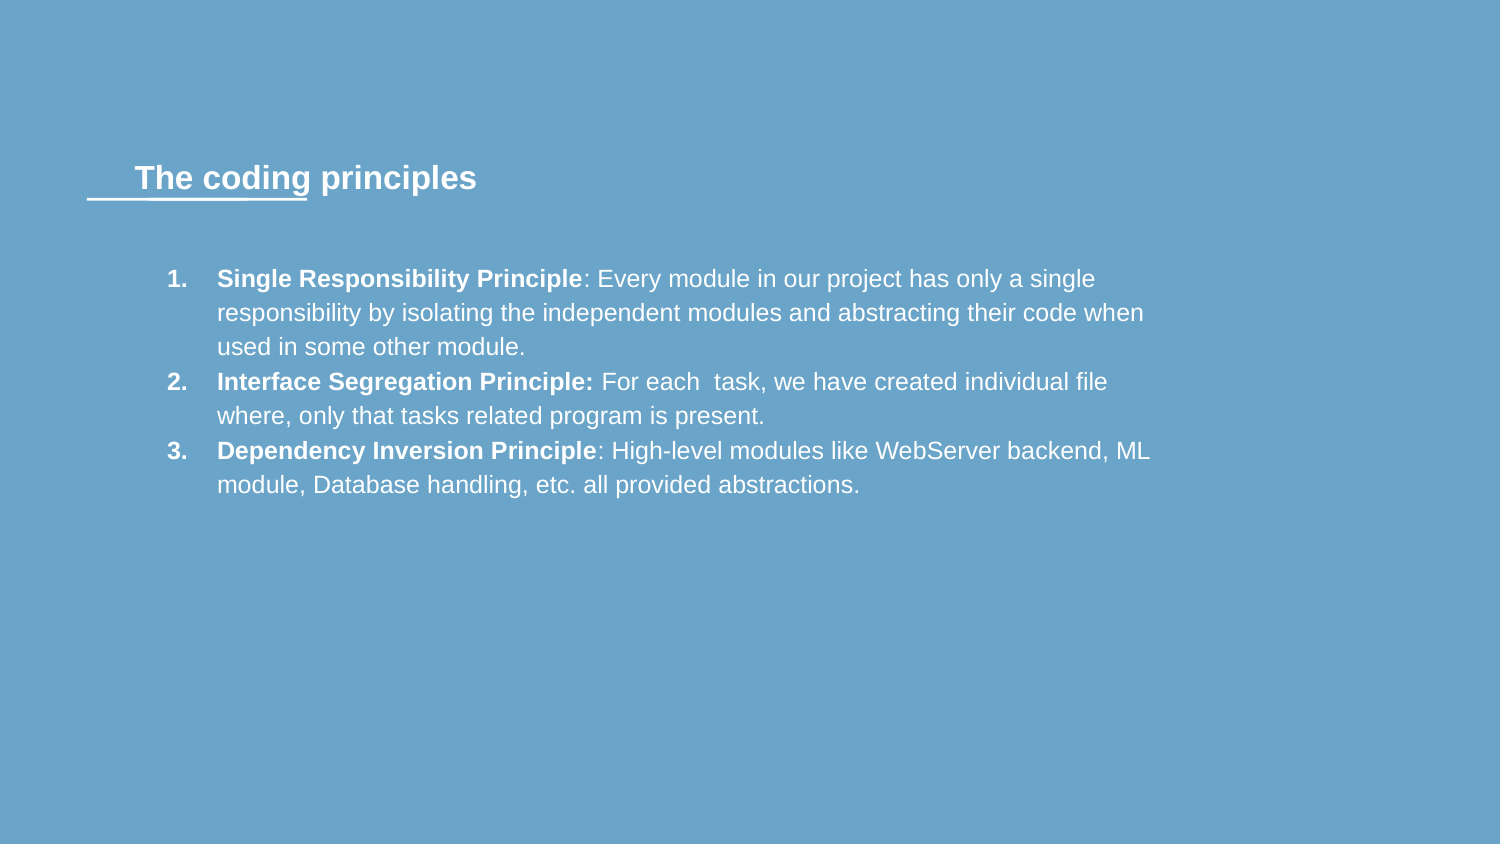

# The coding principles

Single Responsibility Principle: Every module in our project has only a single responsibility by isolating the independent modules and abstracting their code when used in some other module.
Interface Segregation Principle: For each  task, we have created individual file where, only that tasks related program is present.
Dependency Inversion Principle: High-level modules like WebServer backend, ML module, Database handling, etc. all provided abstractions.